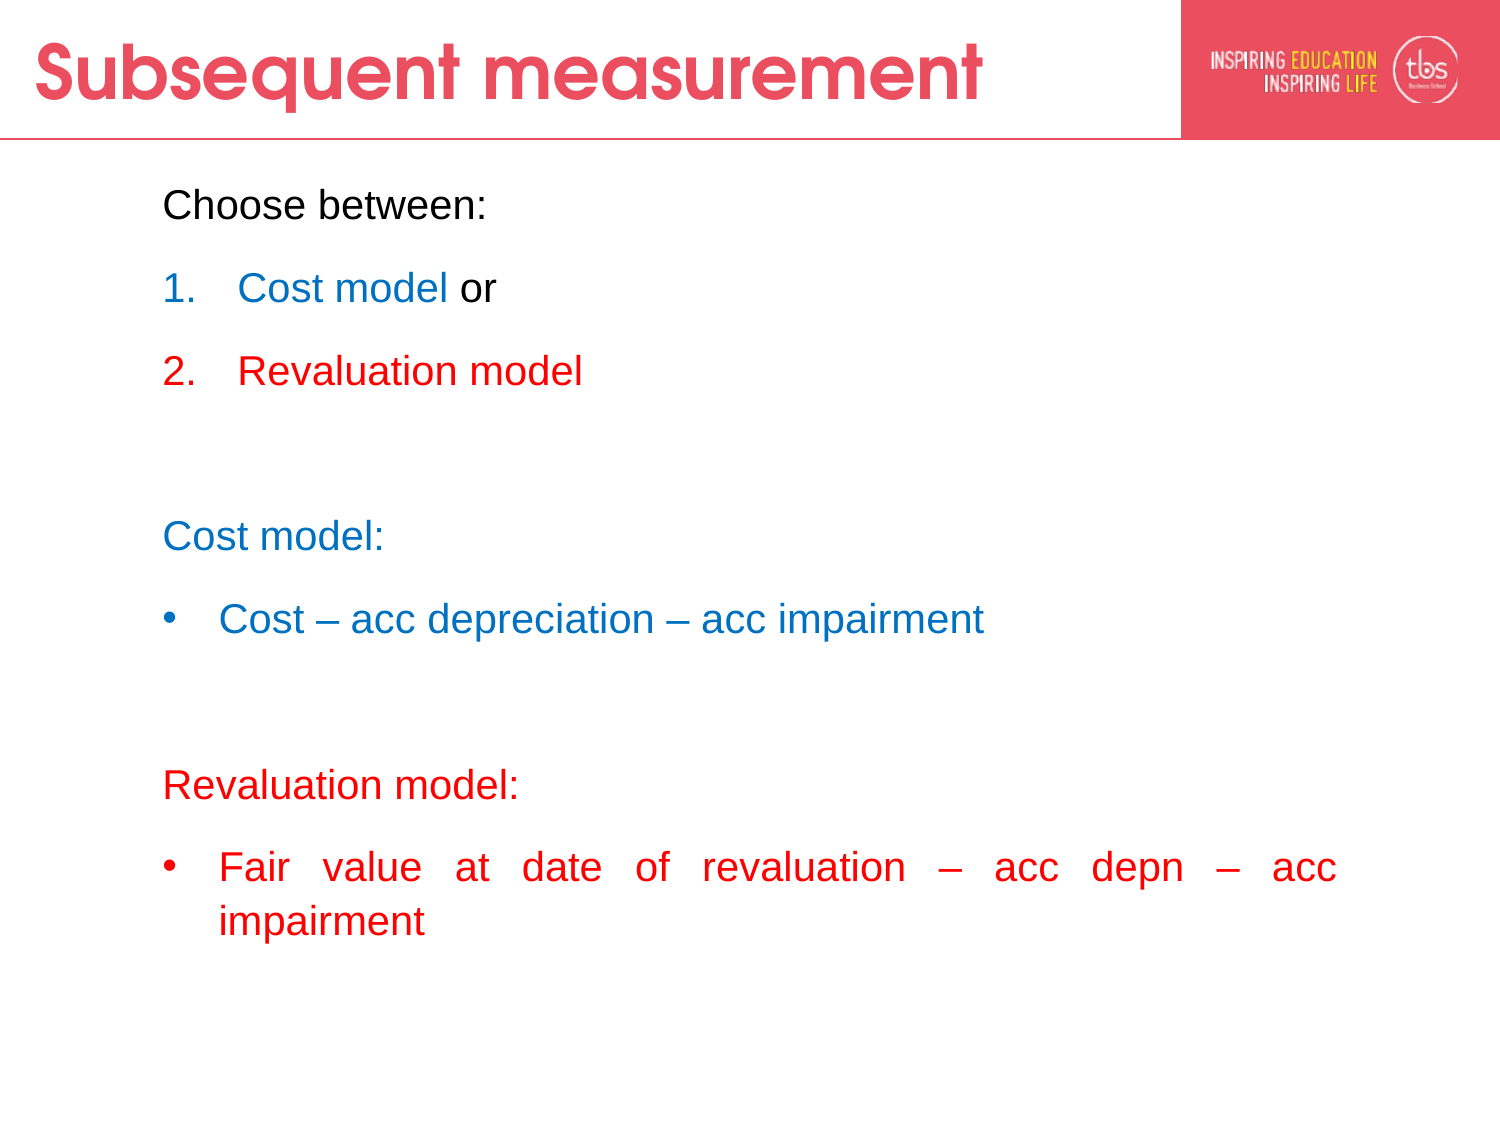

# Subsequent measurement
Choose between:
Cost model or
Revaluation model

Cost model:
Cost – acc depreciation – acc impairment

Revaluation model:
Fair value at date of revaluation – acc depn – acc impairment